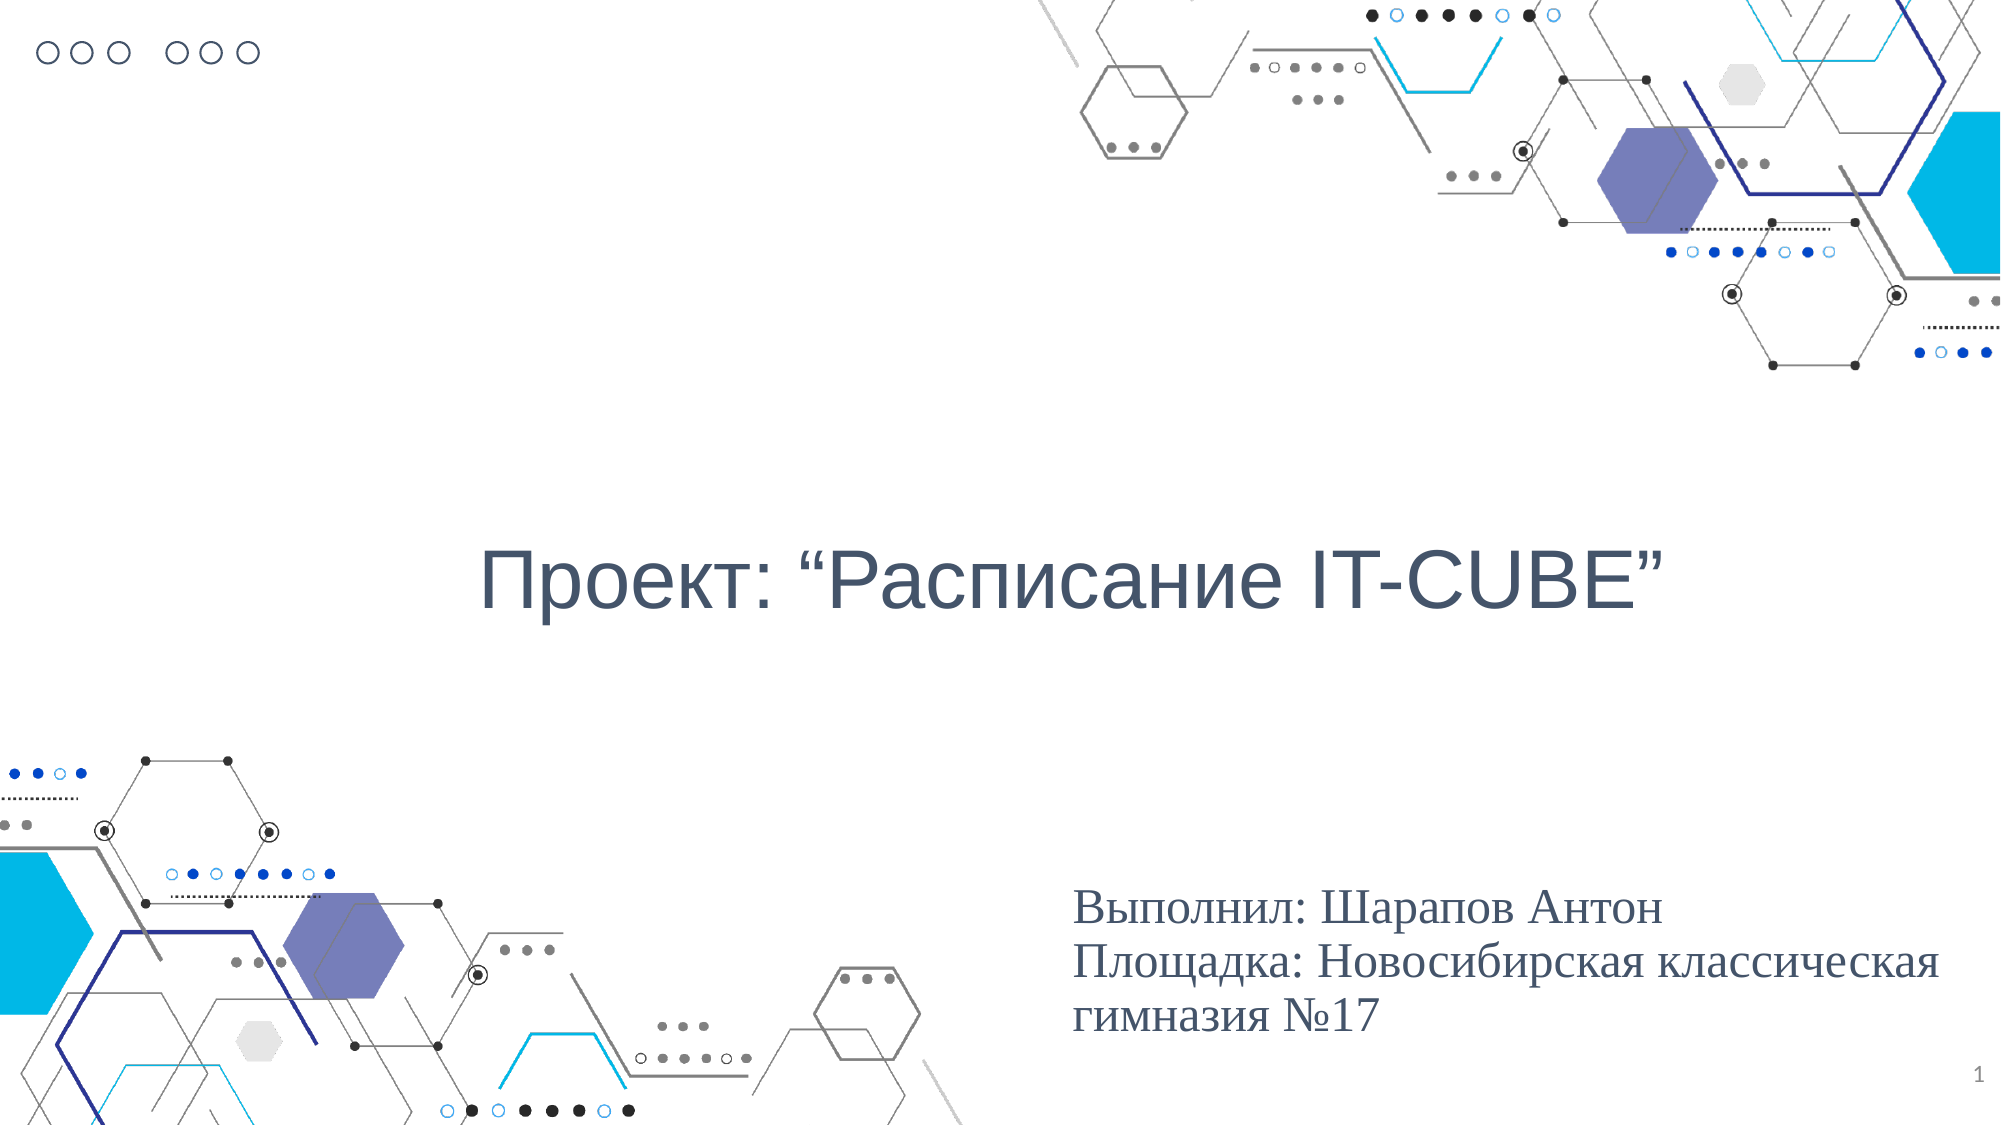

Проект: “Расписание IT-CUBE”
Выполнил: Шарапов Антон
Площадка: Новосибирская классическая гимназия №17
1